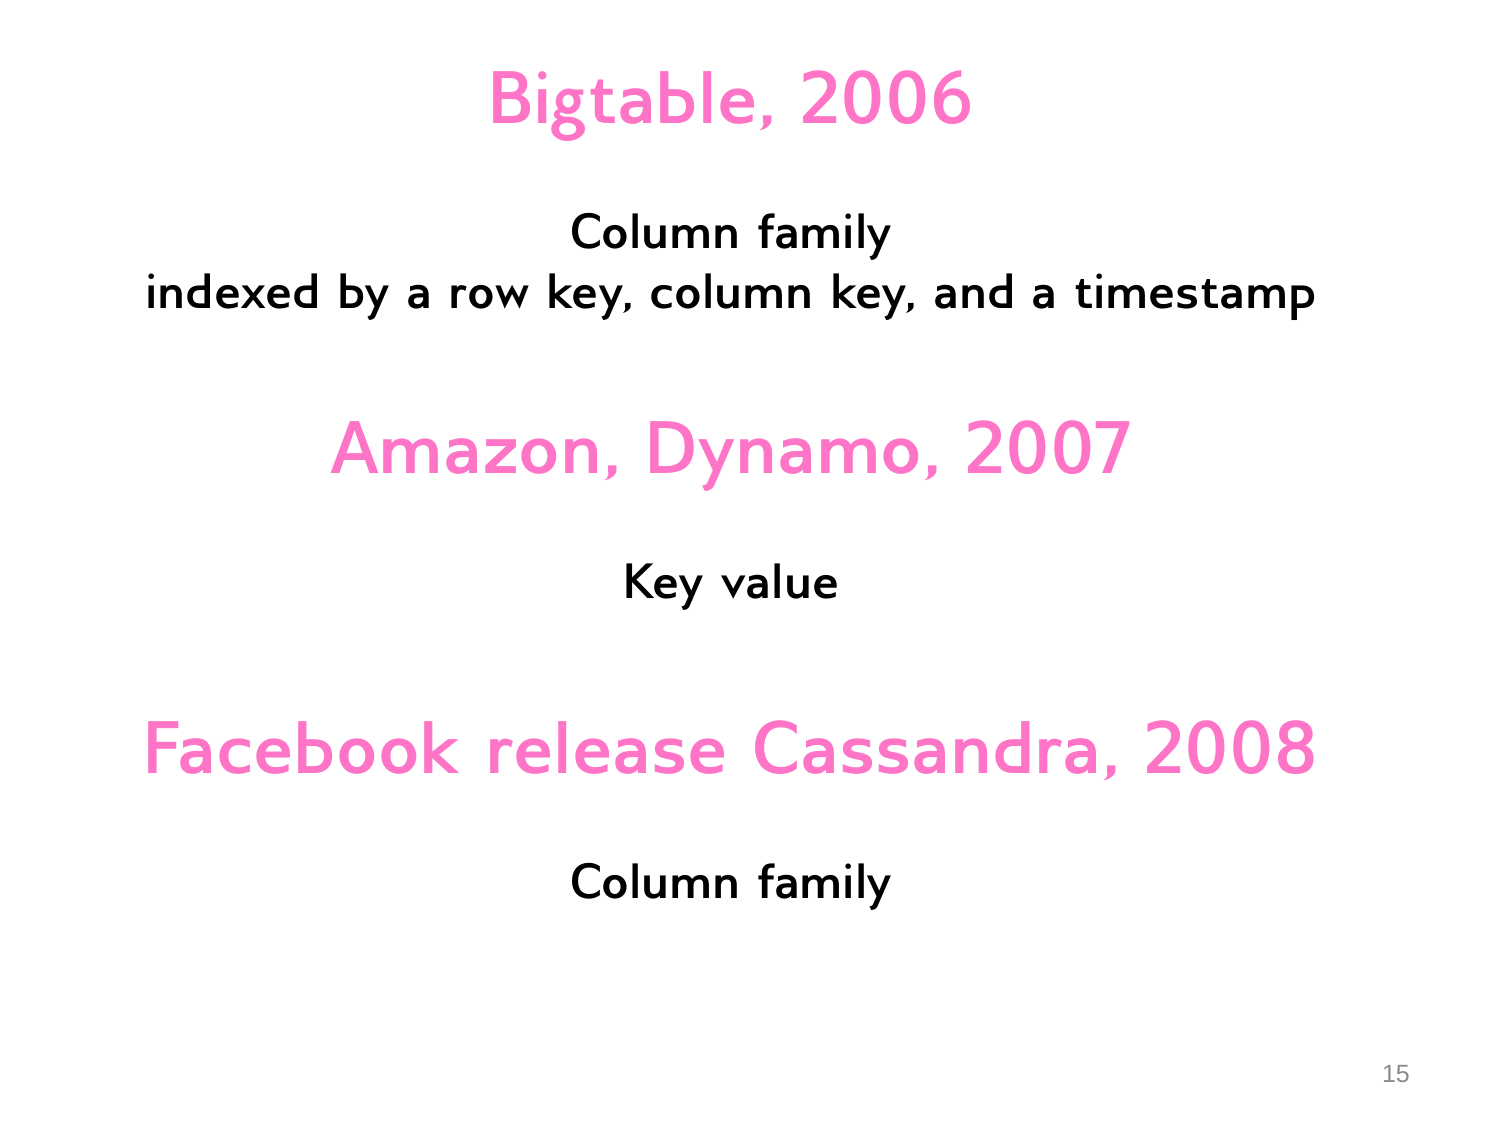

Bigtable, 2006

Column family
indexed by a row key, column key, and a timestamp
Amazon, Dynamo, 2007

Key value

Facebook release Cassandra, 2008

Column family

15